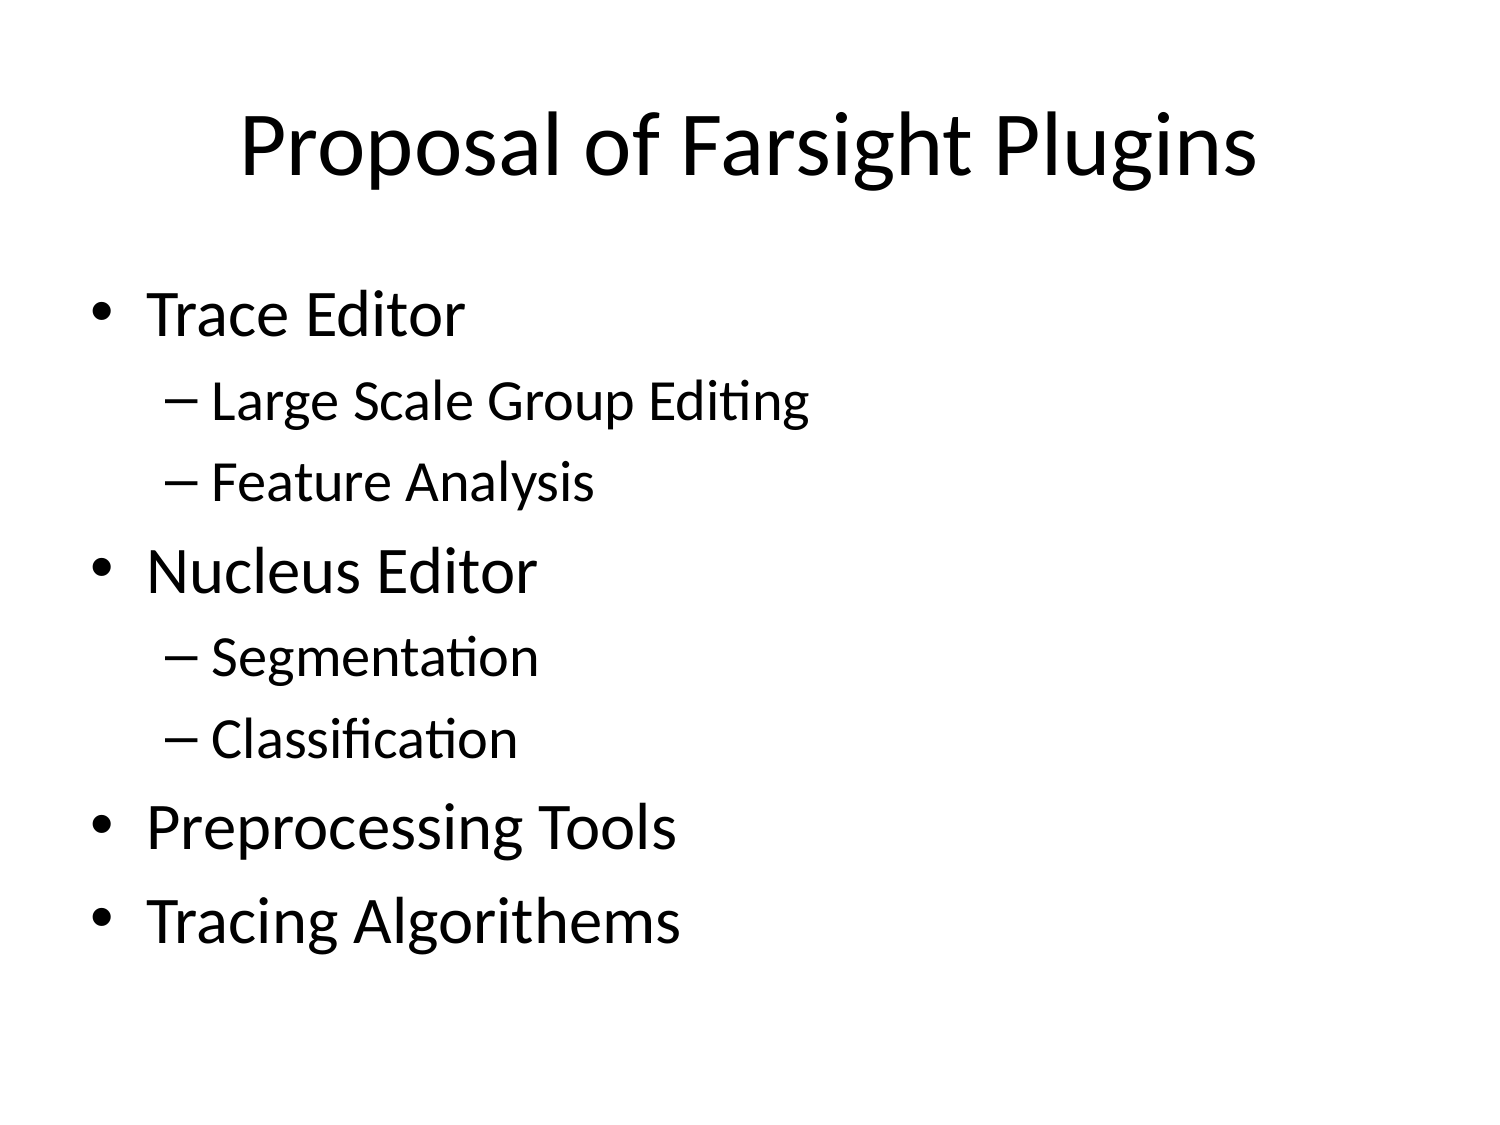

# Proposal of Farsight Plugins
Trace Editor
Large Scale Group Editing
Feature Analysis
Nucleus Editor
Segmentation
Classification
Preprocessing Tools
Tracing Algorithems